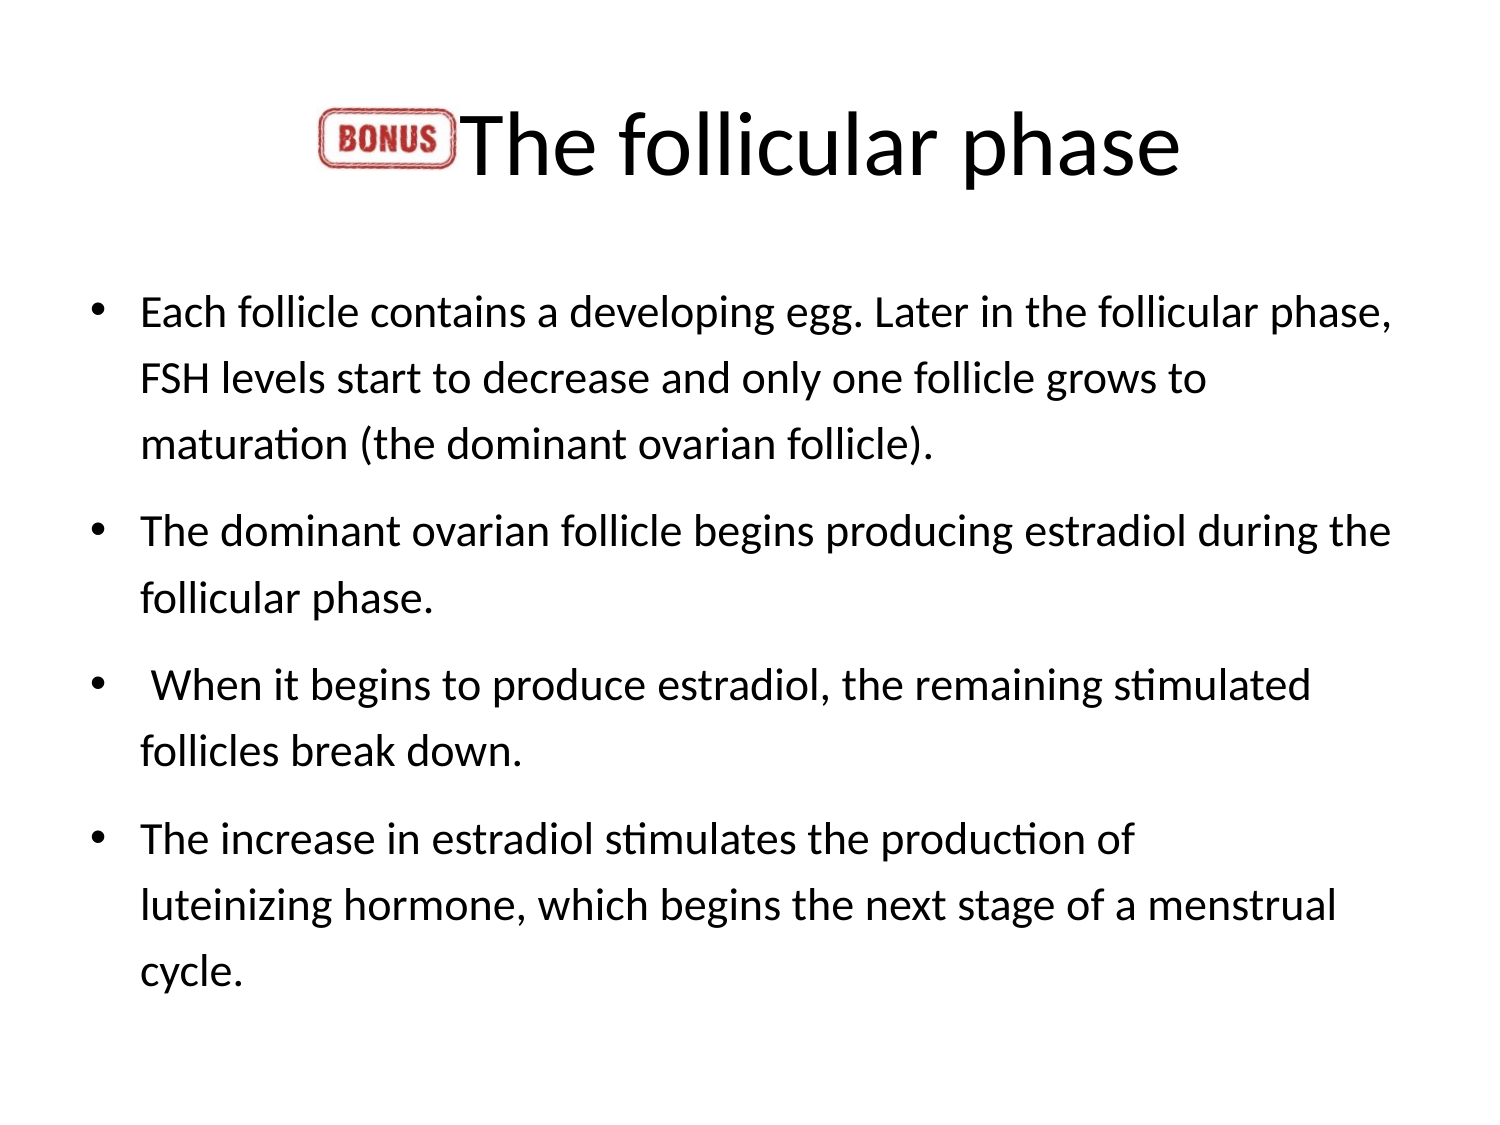

# The follicular phase
Each follicle contains a developing egg. Later in the follicular phase, FSH levels start to decrease and only one follicle grows to maturation (the dominant ovarian follicle).
The dominant ovarian follicle begins producing estradiol during the follicular phase.
 When it begins to produce estradiol, the remaining stimulated follicles break down.
The increase in estradiol stimulates the production of luteinizing hormone, which begins the next stage of a menstrual cycle.